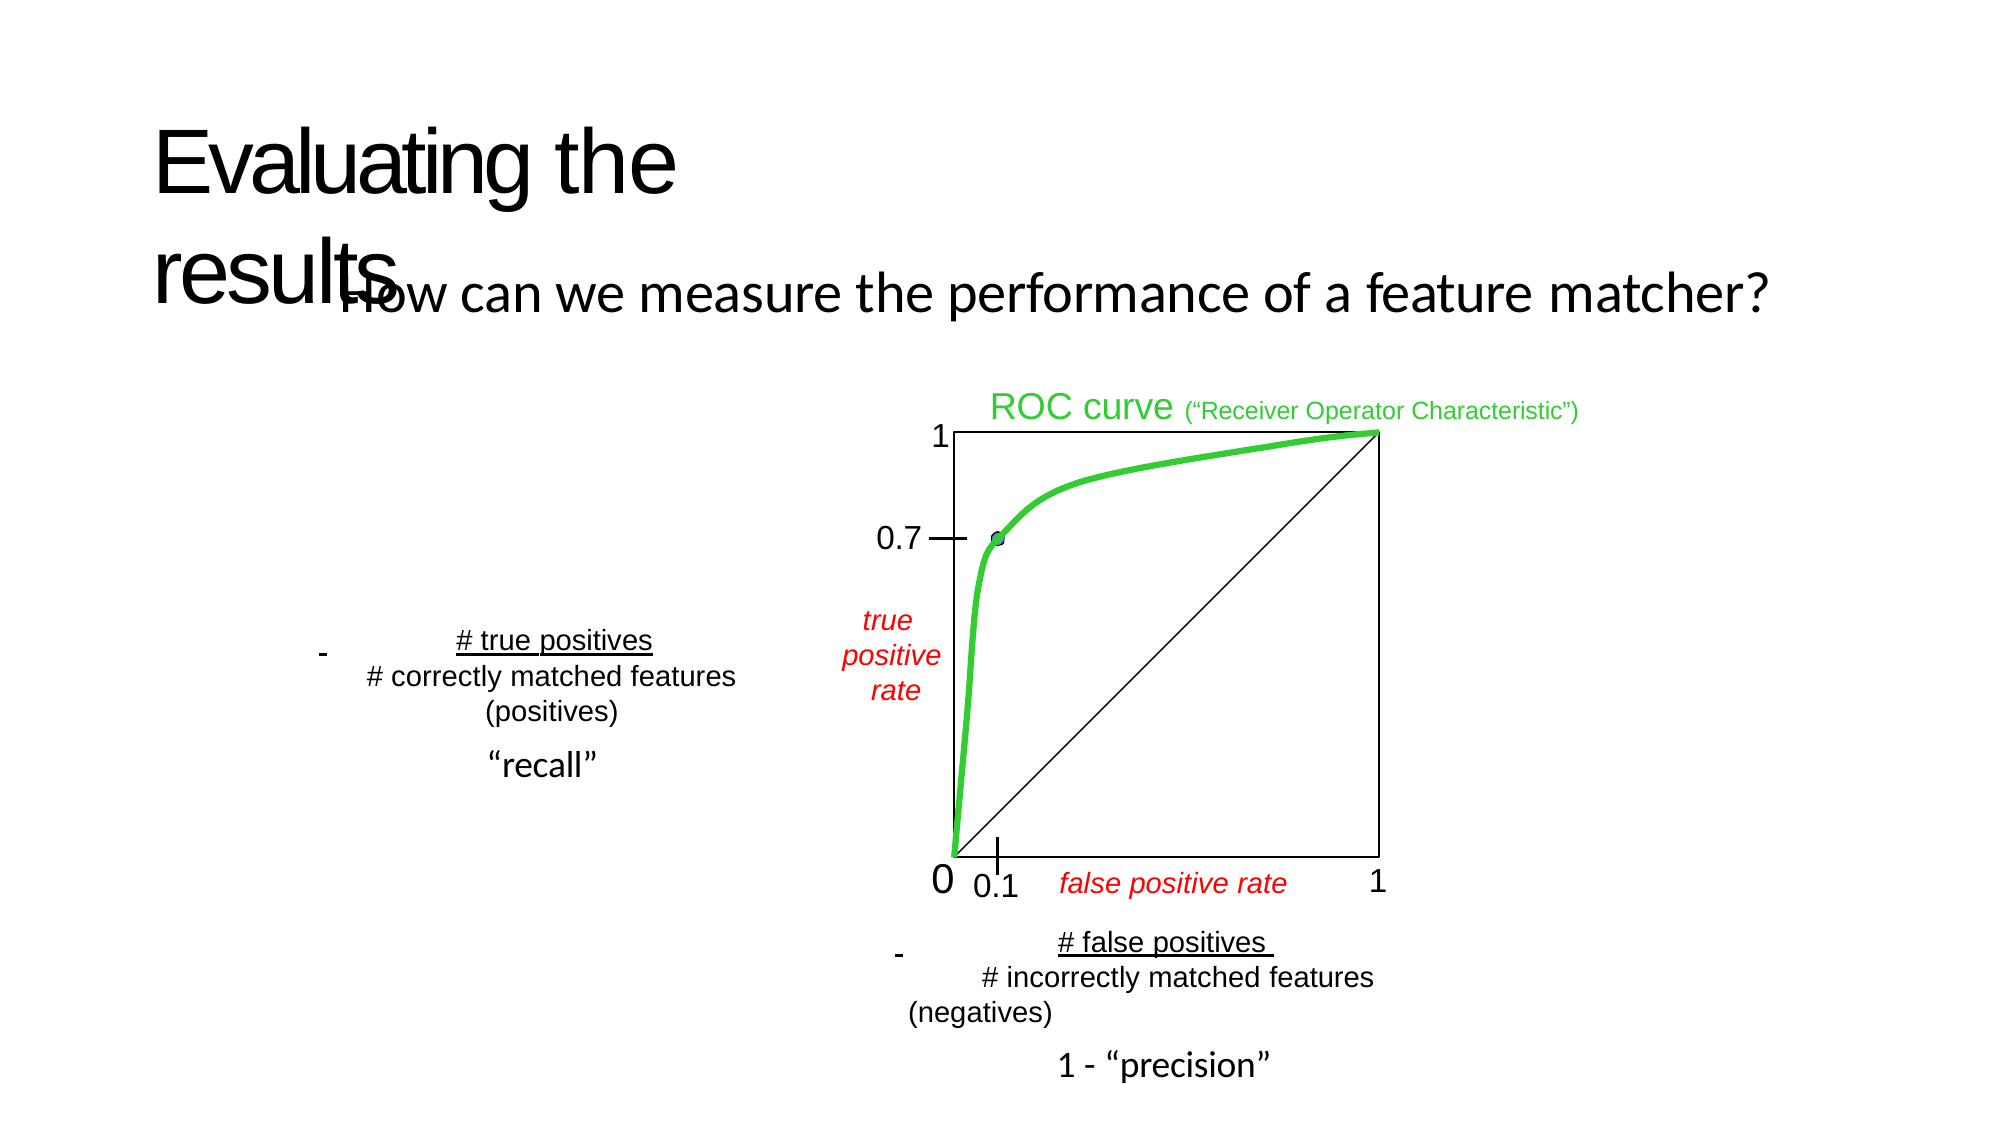

# Evaluating the results
How can we measure the performance of a feature matcher?
ROC curve (“Receiver Operator Characteristic”)
1

0.7
true  positive  rate
 	# true positives
# correctly matched features (positives)
“recall”
0
1
false positive rate
0.1
 		# false positives 	                        # incorrectly matched features (negatives)
1 - “precision”